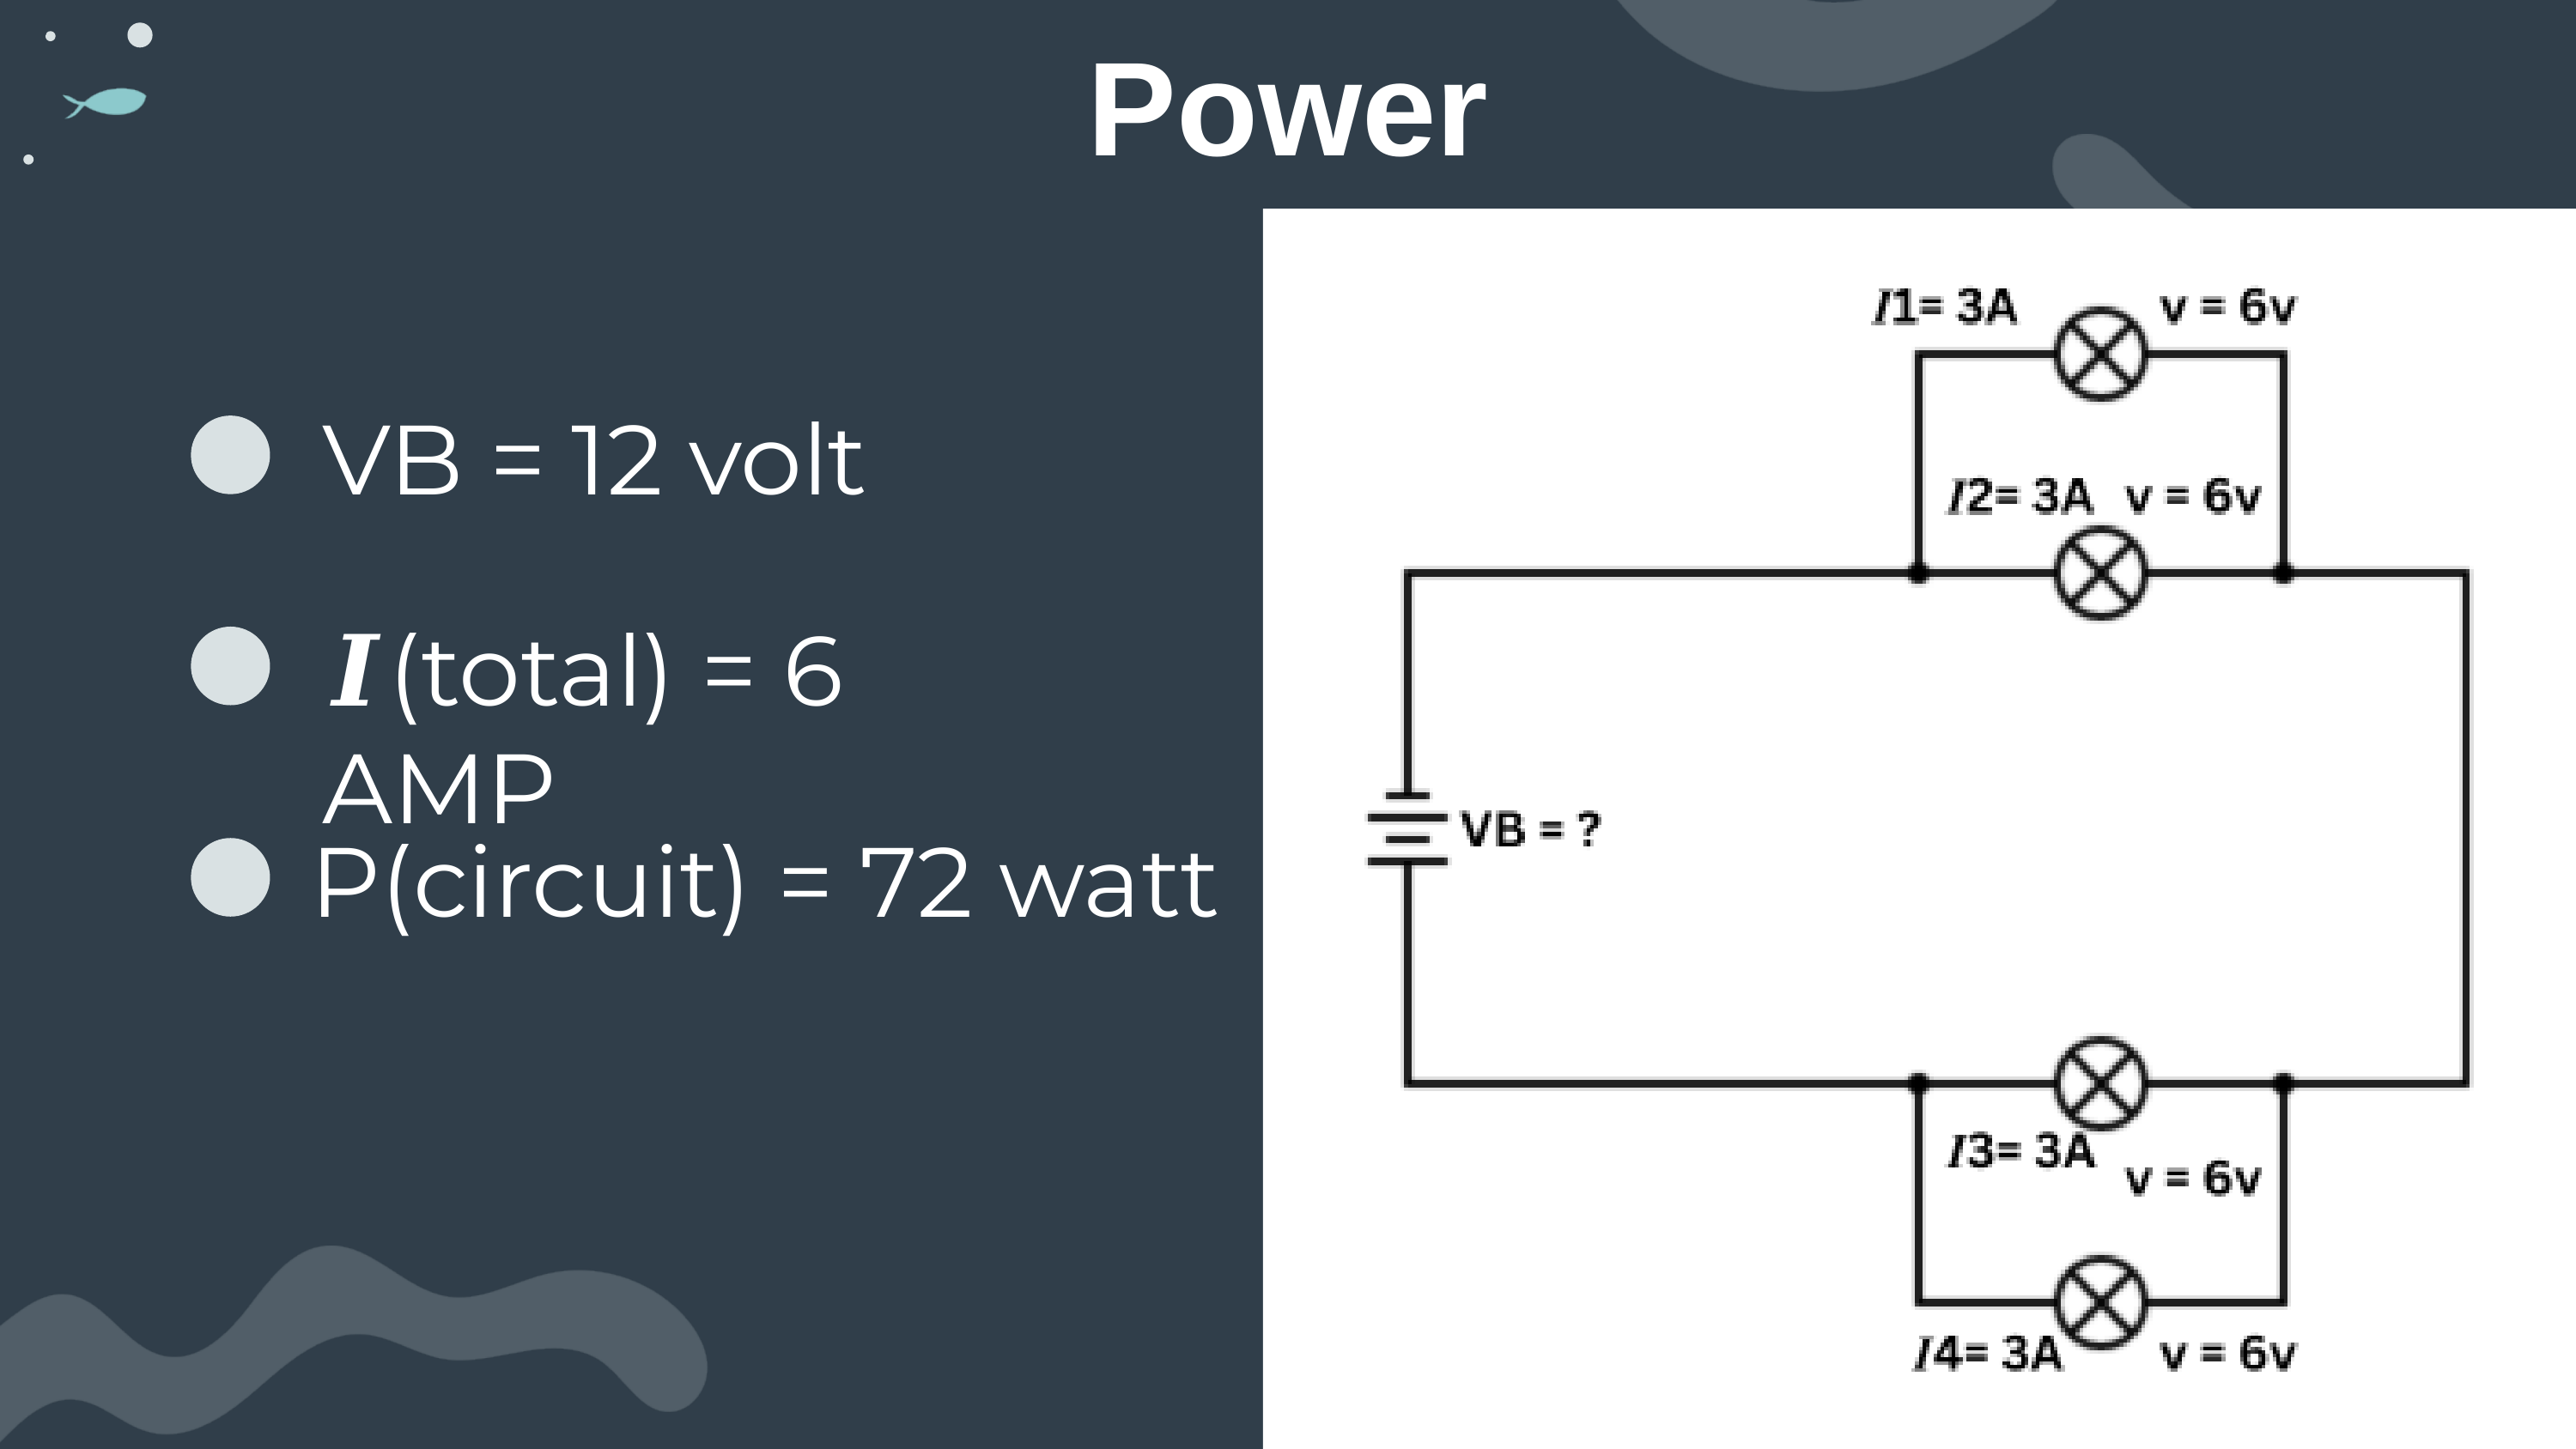

Power

VB = 12 volt

𝑰(total) = 6 AMP

P(circuit) = 72 watt